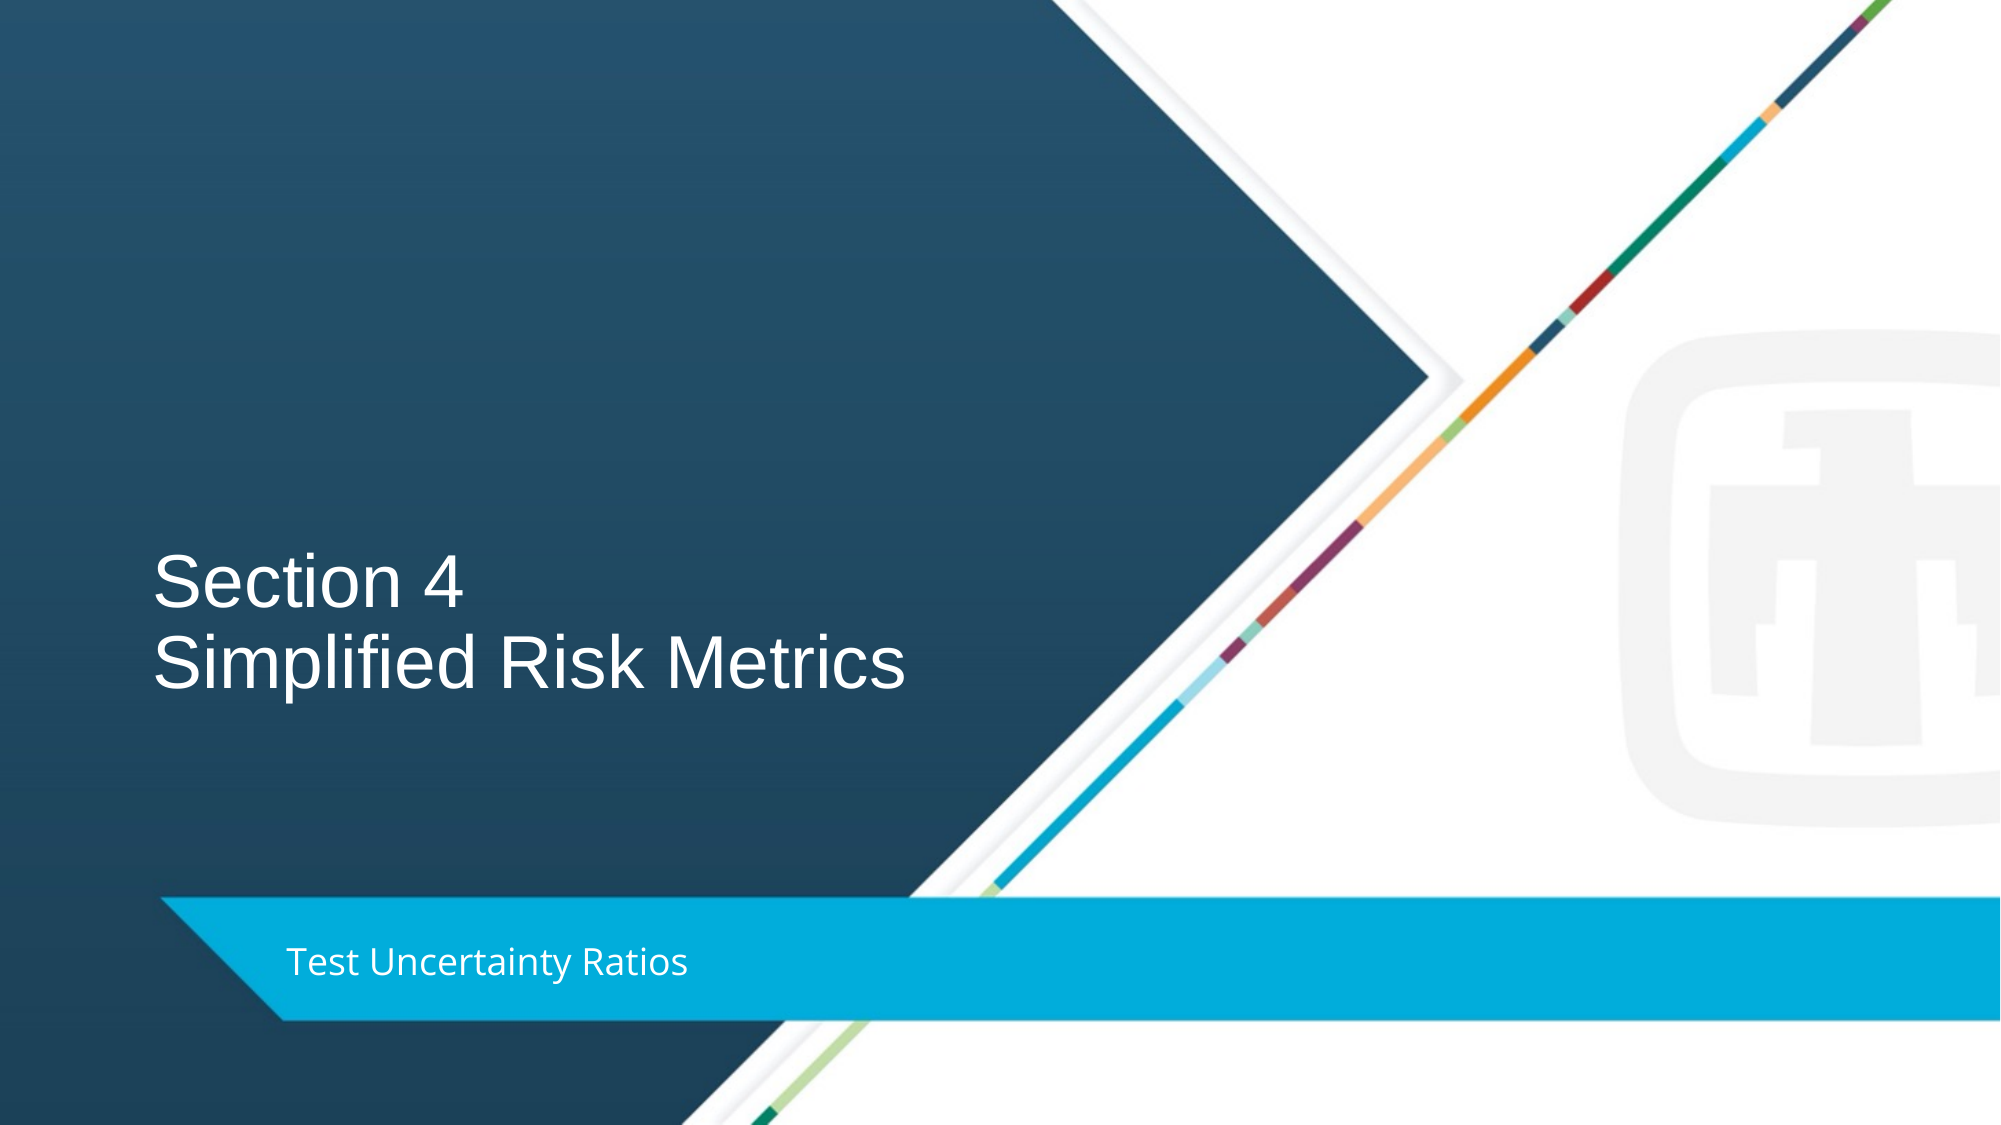

# Section 4 Simplified Risk Metrics
Test Uncertainty Ratios